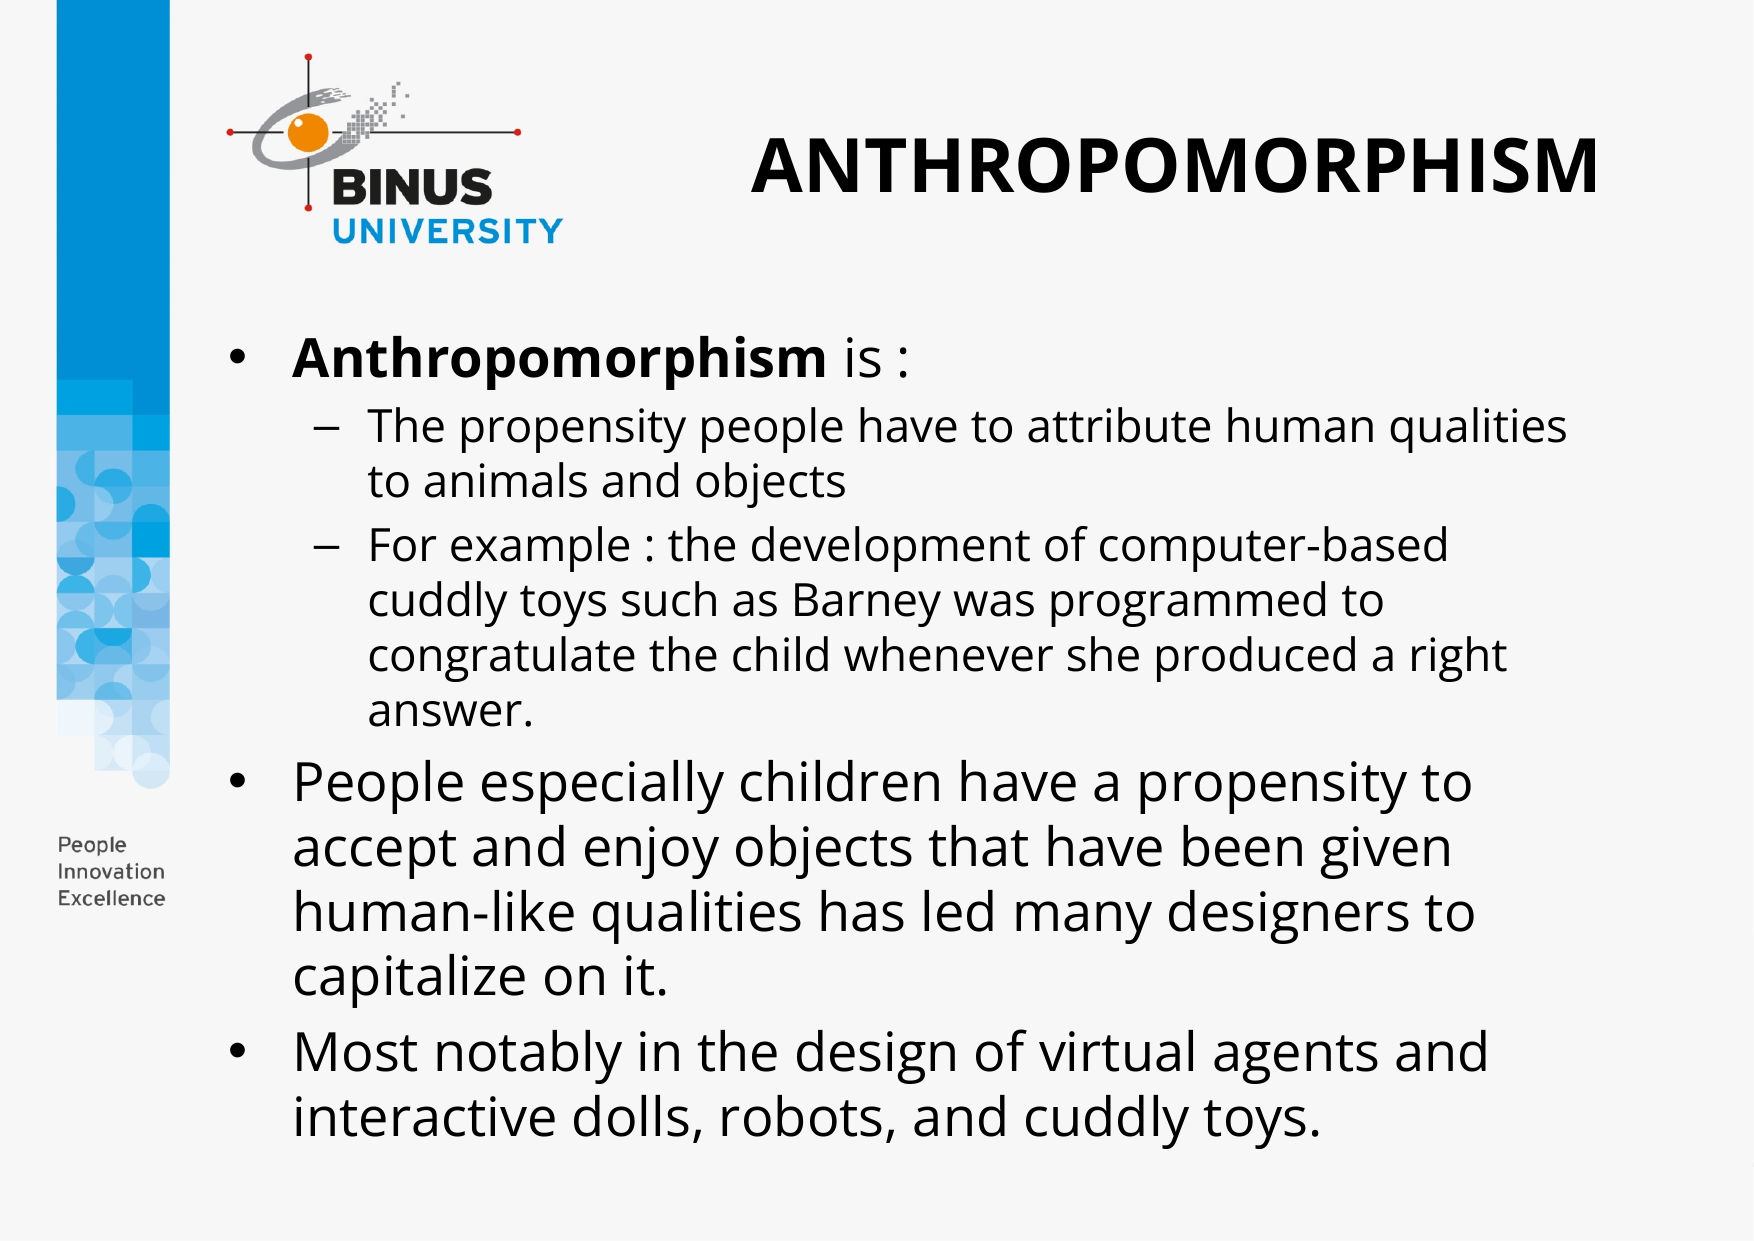

ANTHROPOMORPHISM
Anthropomorphism is :
The propensity people have to attribute human qualities to animals and objects
For example : the development of computer-based cuddly toys such as Barney was programmed to congratulate the child whenever she produced a right answer.
People especially children have a propensity to accept and enjoy objects that have been given human-like qualities has led many designers to capitalize on it.
Most notably in the design of virtual agents and interactive dolls, robots, and cuddly toys.